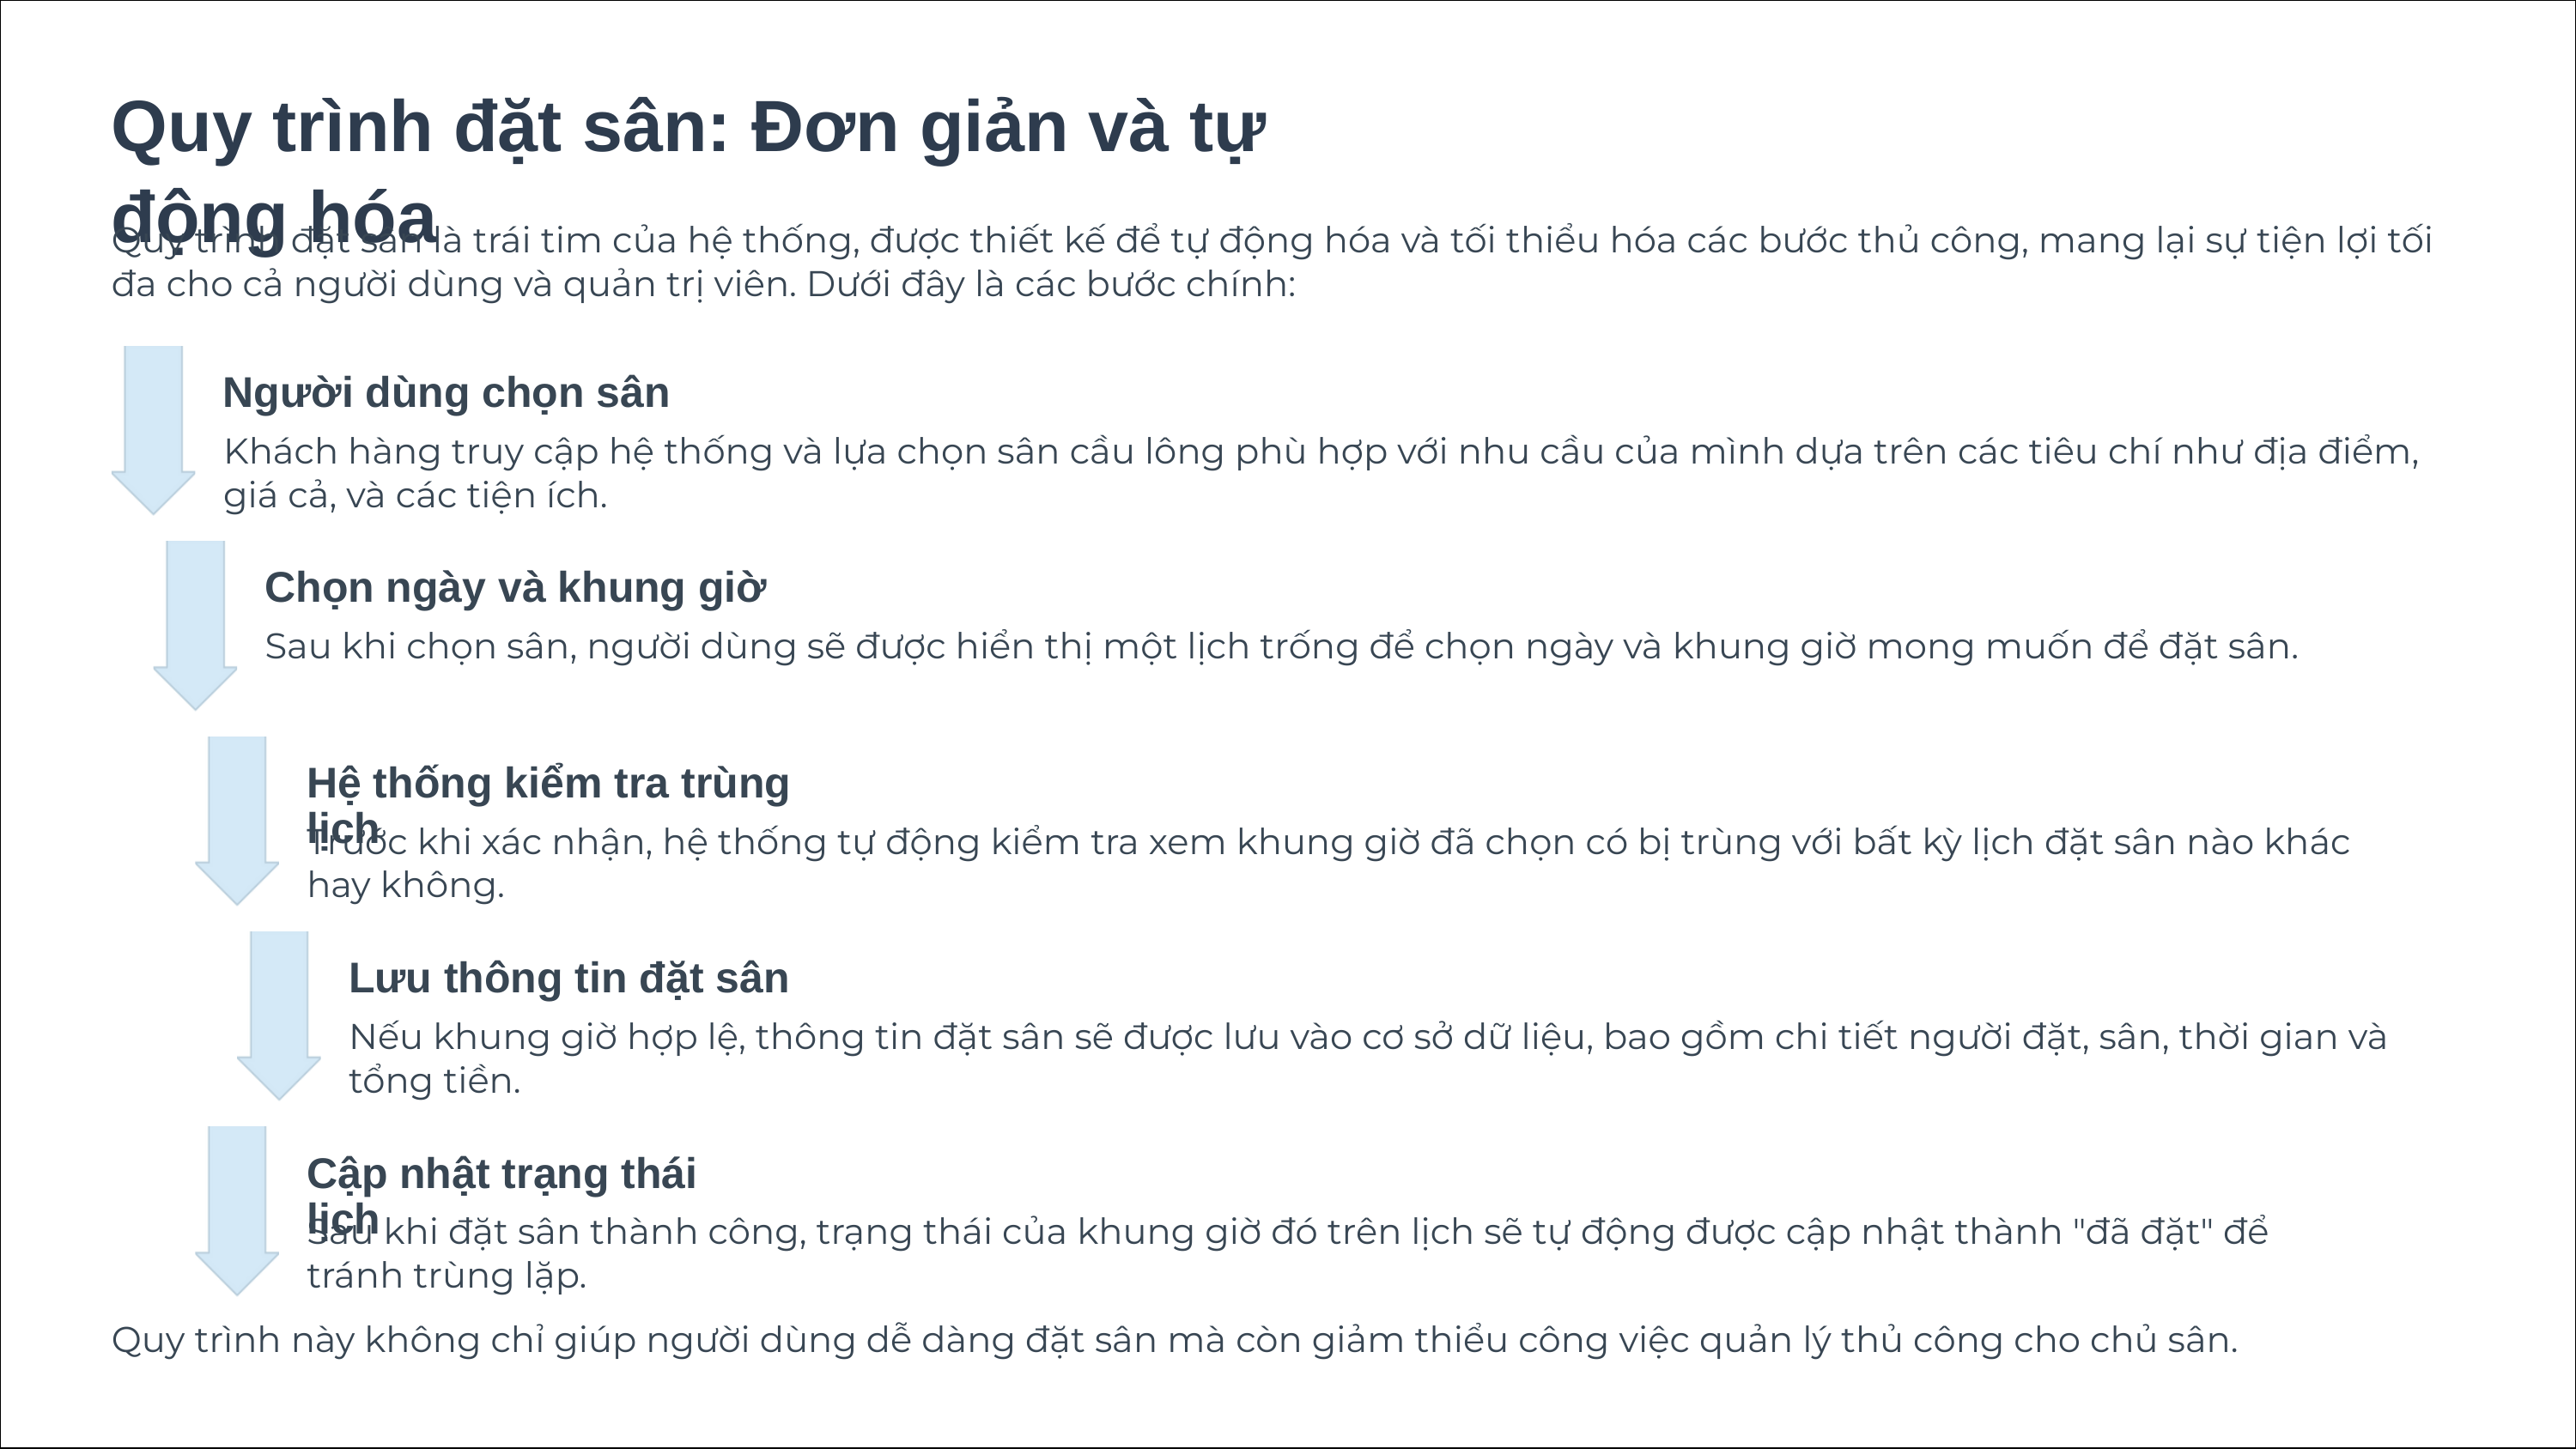

Quy trình đặt sân: Đơn giản và tự động hóa
Quy trình đặt sân là trái tim của hệ thống, được thiết kế để tự động hóa và tối thiểu hóa các bước thủ công, mang lại sự tiện lợi tối đa cho cả người dùng và quản trị viên. Dưới đây là các bước chính:

Người dùng chọn sân
Khách hàng truy cập hệ thống và lựa chọn sân cầu lông phù hợp với nhu cầu của mình dựa trên các tiêu chí như địa điểm, giá cả, và các tiện ích.

Chọn ngày và khung giờ
Sau khi chọn sân, người dùng sẽ được hiển thị một lịch trống để chọn ngày và khung giờ mong muốn để đặt sân.

Hệ thống kiểm tra trùng lịch
Trước khi xác nhận, hệ thống tự động kiểm tra xem khung giờ đã chọn có bị trùng với bất kỳ lịch đặt sân nào khác
hay không.

Lưu thông tin đặt sân
Nếu khung giờ hợp lệ, thông tin đặt sân sẽ được lưu vào cơ sở dữ liệu, bao gồm chi tiết người đặt, sân, thời gian và tổng tiền.

Cập nhật trạng thái lịch
Sau khi đặt sân thành công, trạng thái của khung giờ đó trên lịch sẽ tự động được cập nhật thành "đã đặt" để
tránh trùng lặp.
Quy trình này không chỉ giúp người dùng dễ dàng đặt sân mà còn giảm thiểu công việc quản lý thủ công cho chủ sân.